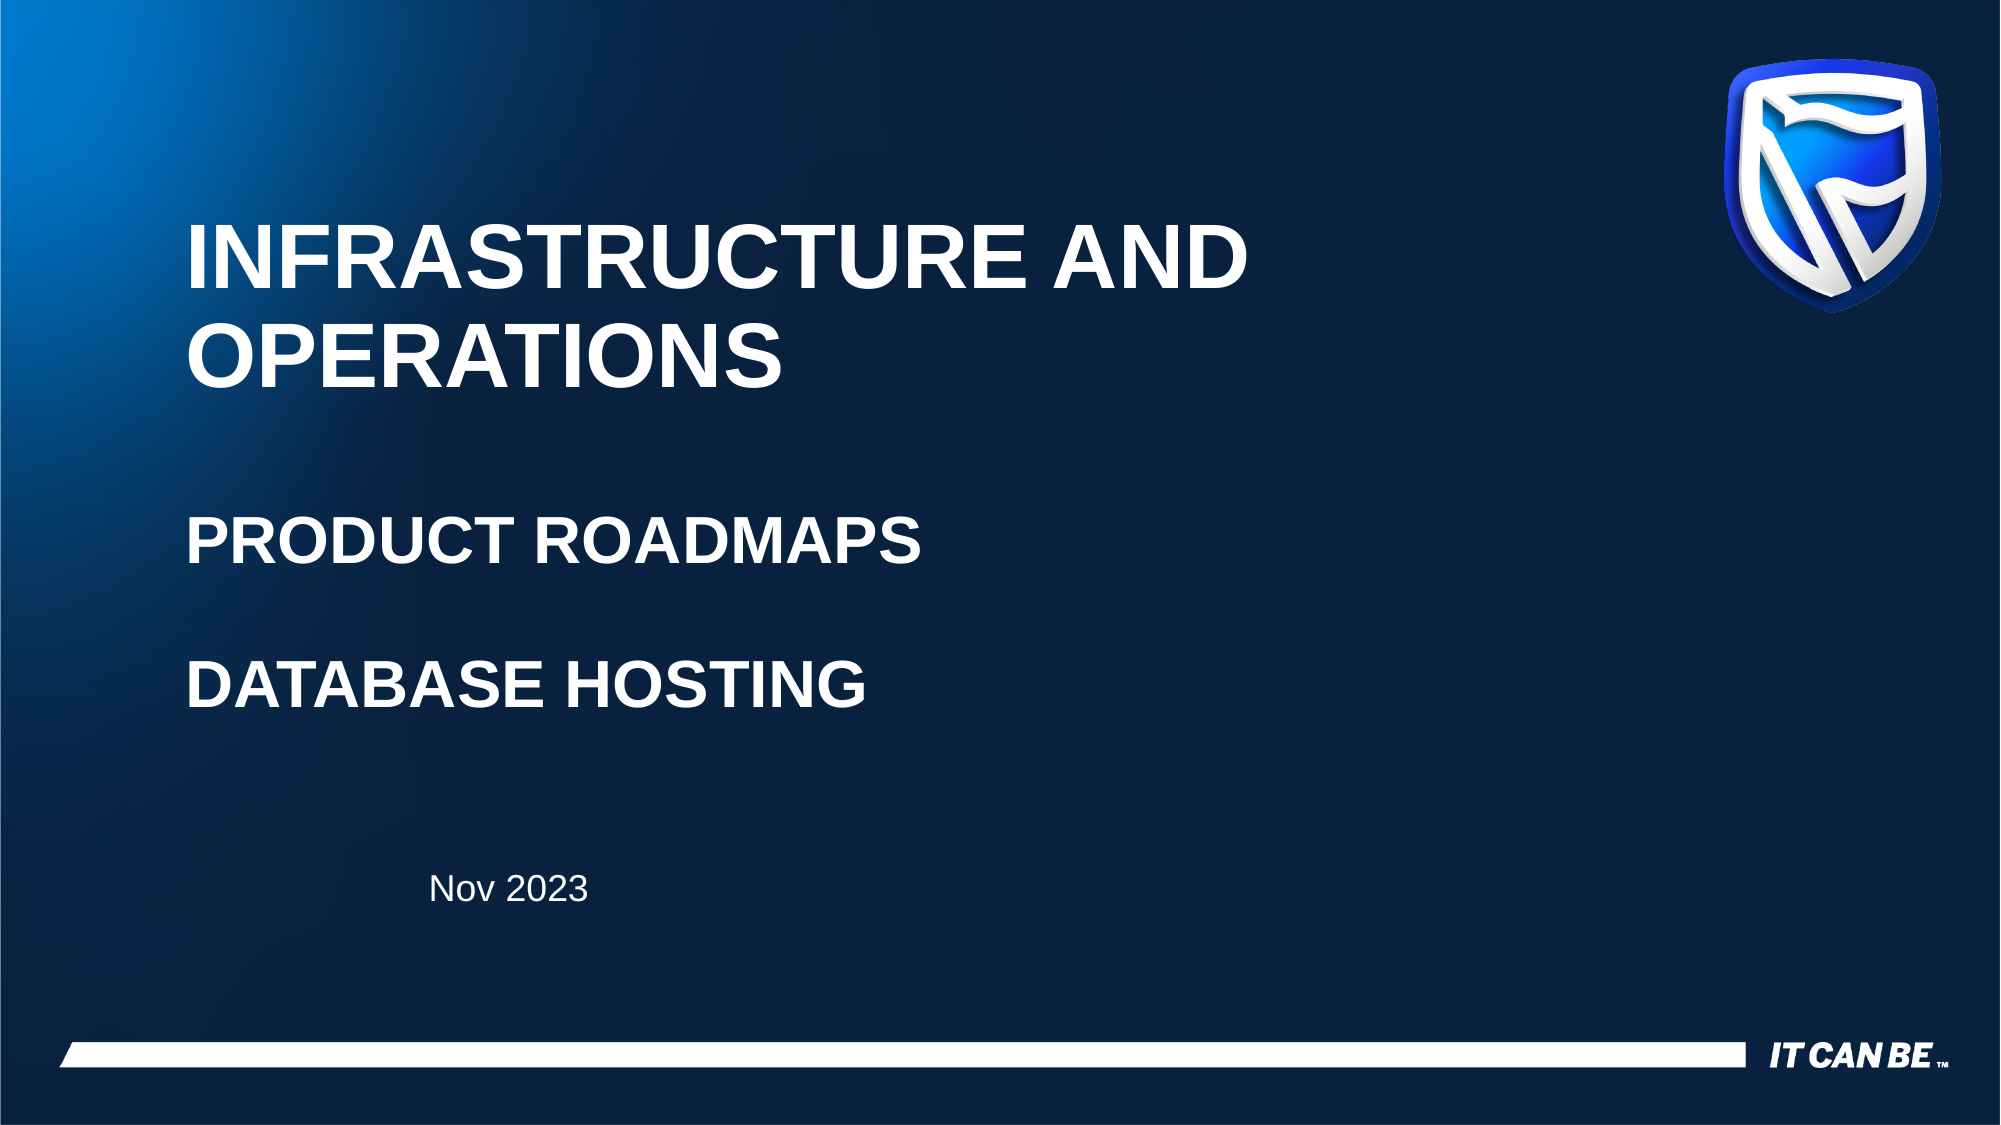

# Infrastructure and Operations Product Roadmaps Database Hosting
Nov 2023